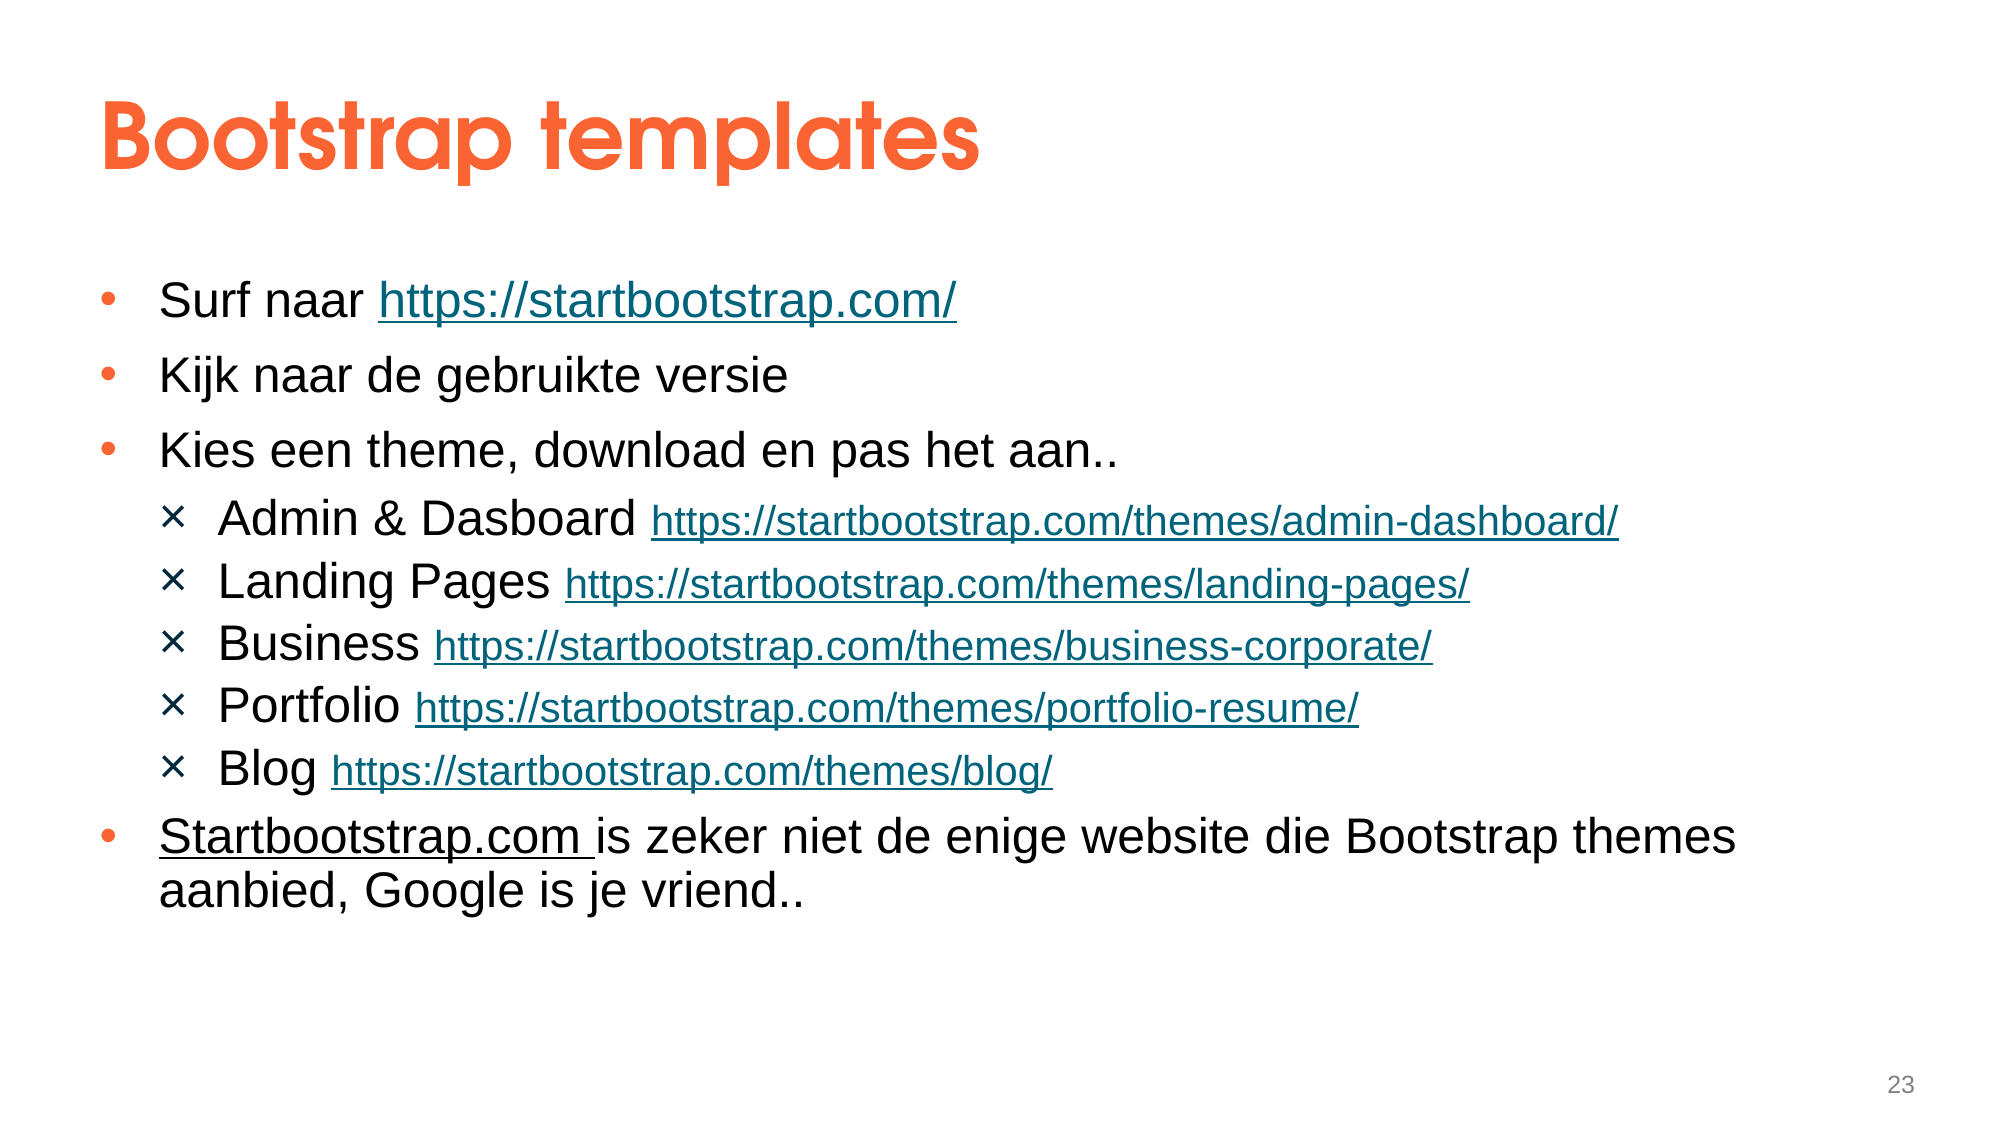

# Bootstrap templates
Surf naar https://startbootstrap.com/
Kijk naar de gebruikte versie
Kies een theme, download en pas het aan..
Admin & Dasboard https://startbootstrap.com/themes/admin-dashboard/
Landing Pages https://startbootstrap.com/themes/landing-pages/
Business https://startbootstrap.com/themes/business-corporate/
Portfolio https://startbootstrap.com/themes/portfolio-resume/
Blog https://startbootstrap.com/themes/blog/
Startbootstrap.com is zeker niet de enige website die Bootstrap themes aanbied, Google is je vriend..

23